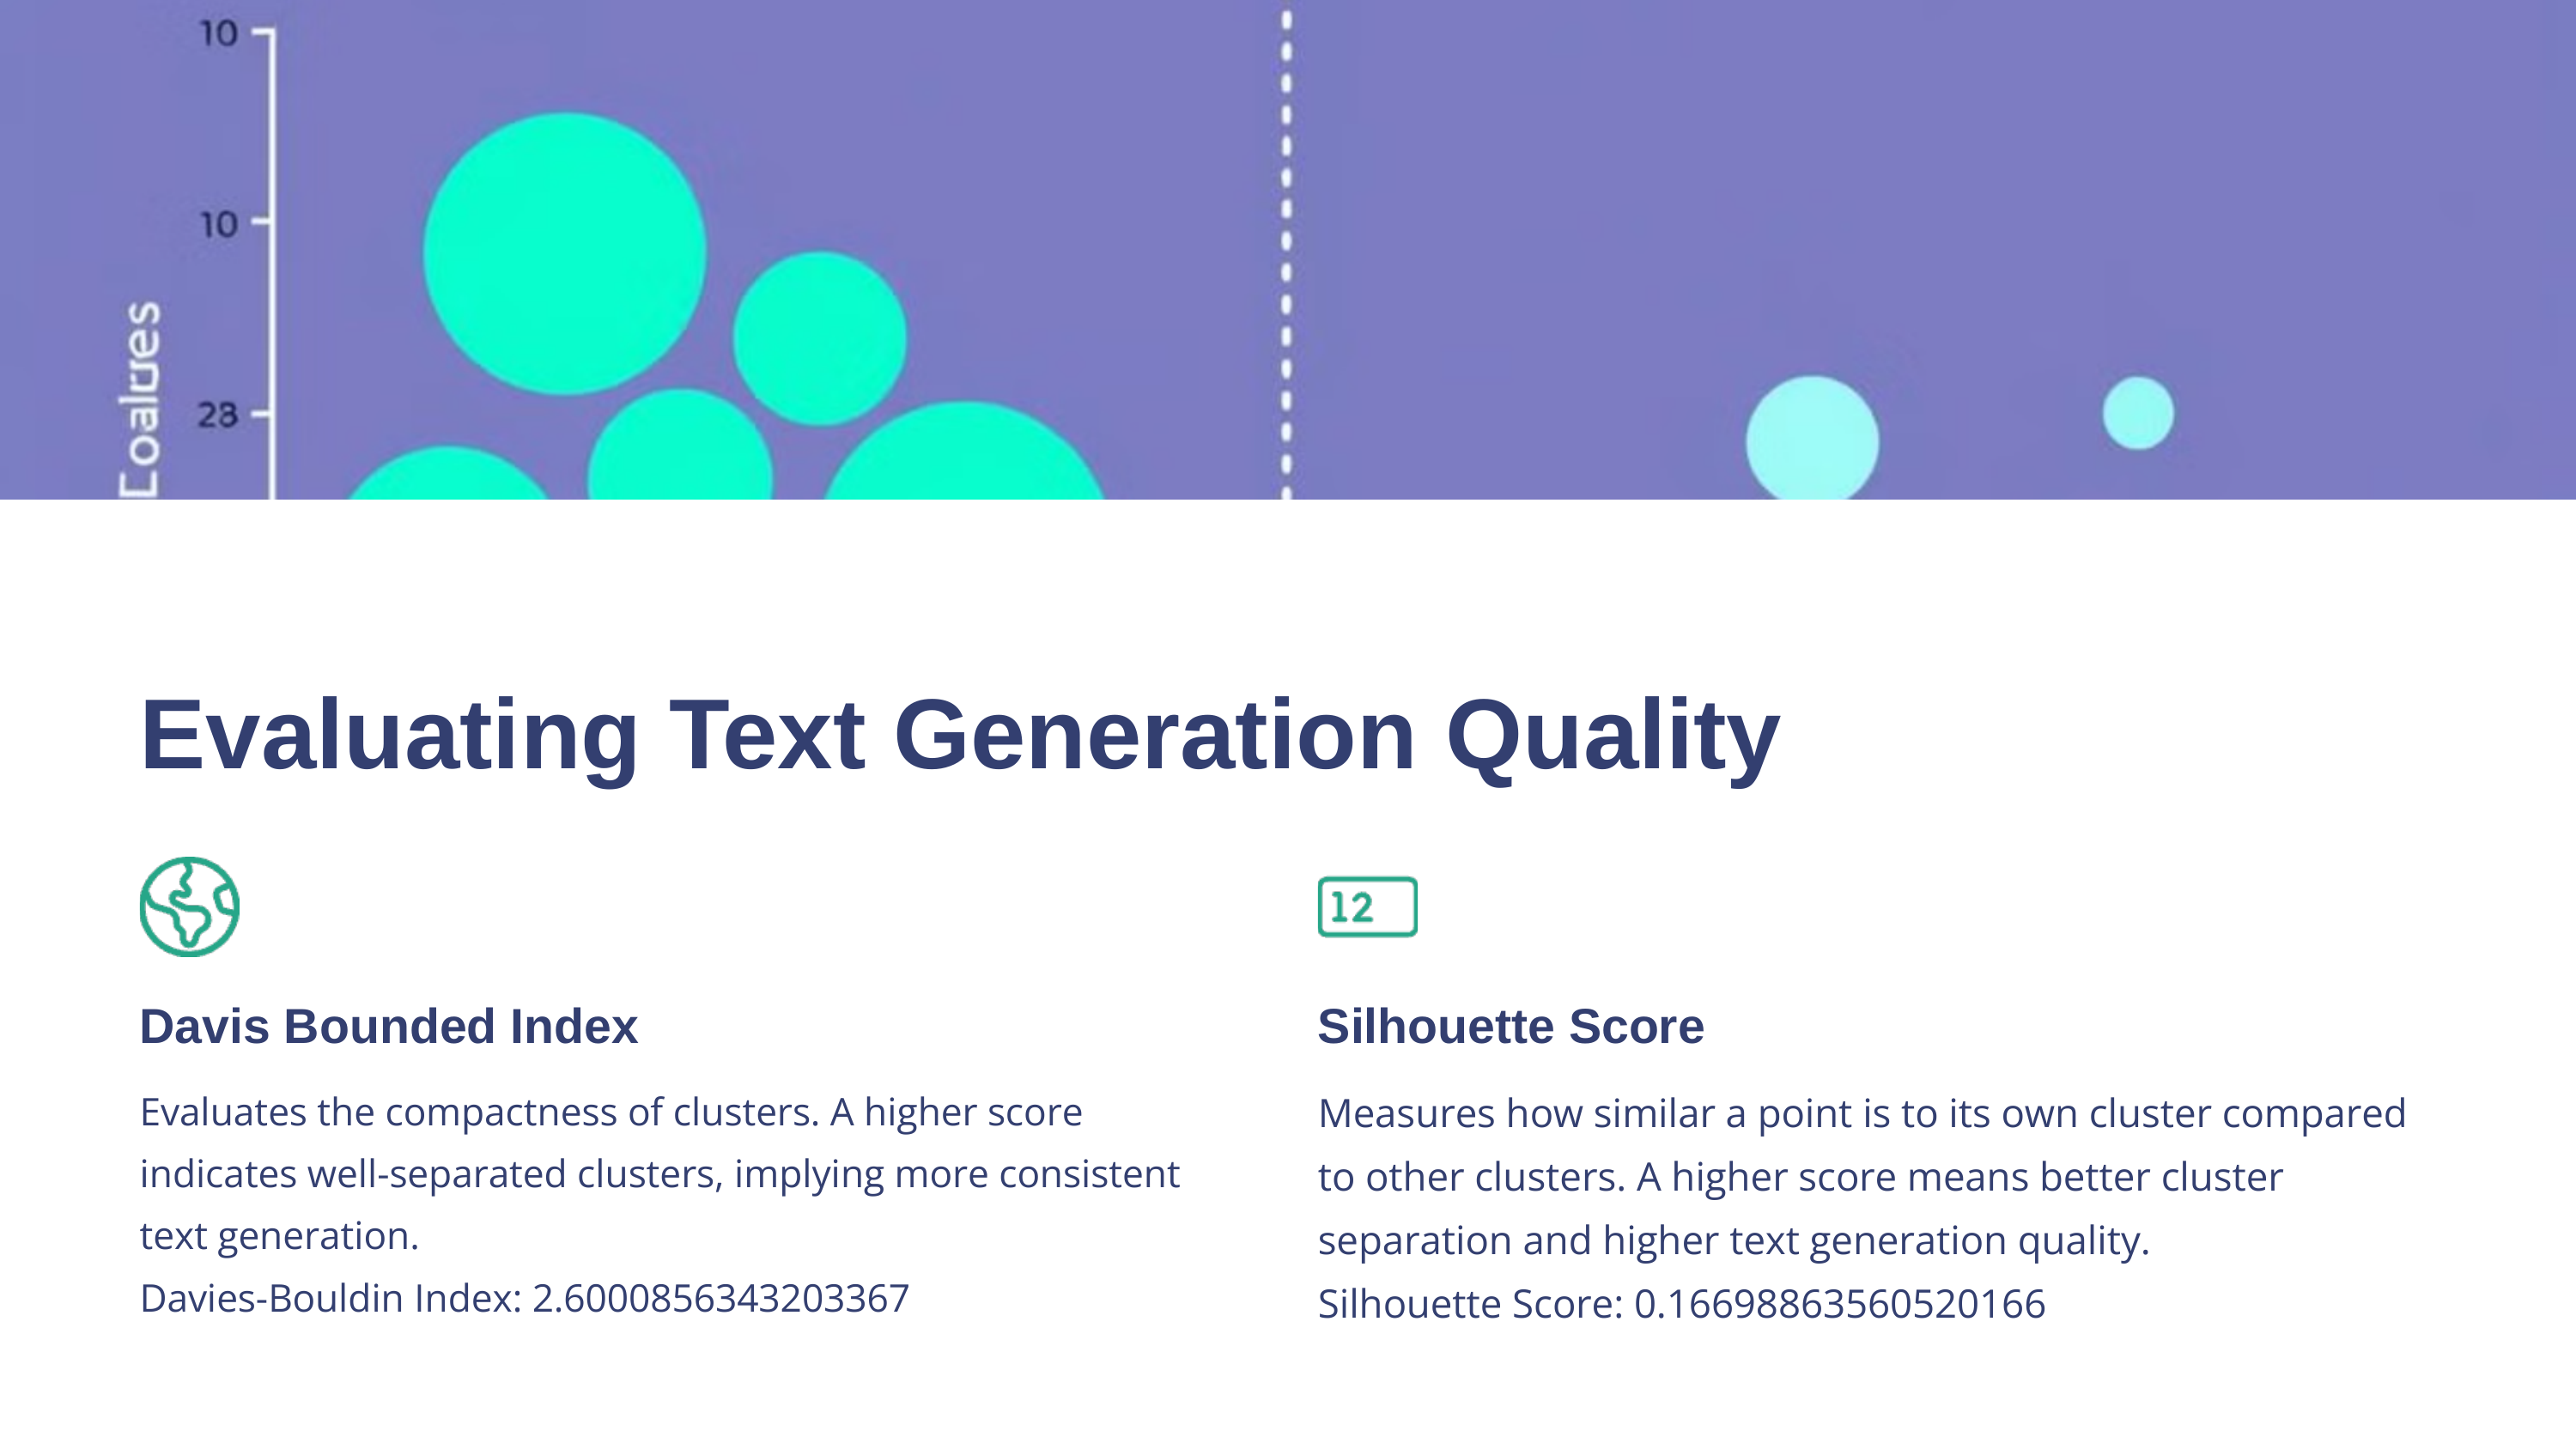

Evaluating Text Generation Quality

Davis Bounded Index
Silhouette Score
Evaluates the compactness of clusters. A higher score indicates well-separated clusters, implying more consistent text generation.
Davies-Bouldin Index: 2.6000856343203367

Measures how similar a point is to its own cluster compared to other clusters. A higher score means better cluster separation and higher text generation quality.
Silhouette Score: 0.16698863560520166